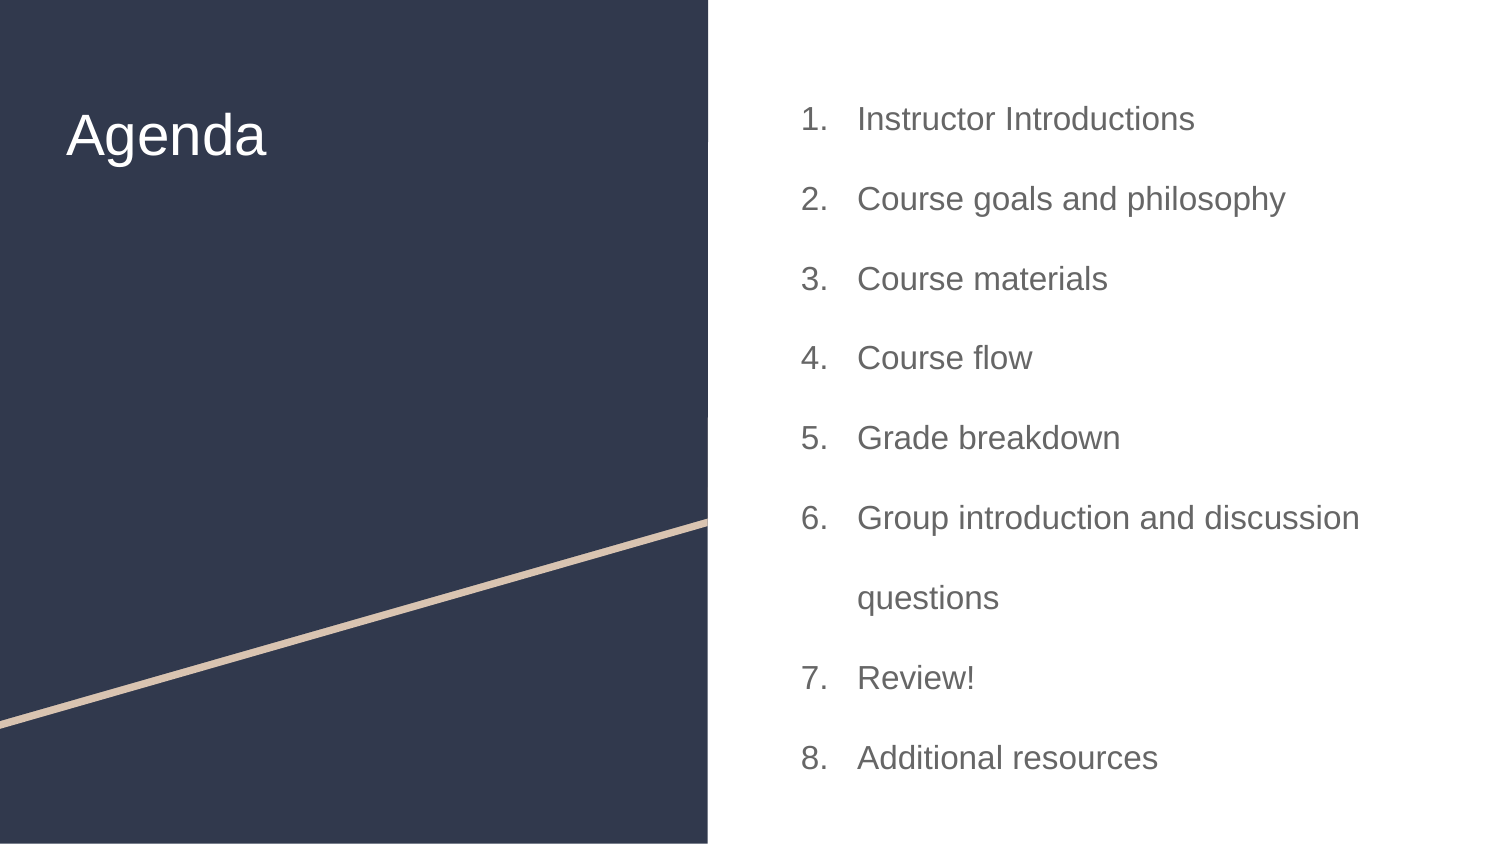

Instructor Introductions
Course goals and philosophy
Course materials
Course flow
Grade breakdown
Group introduction and discussion questions
Review!
Additional resources

# Agenda